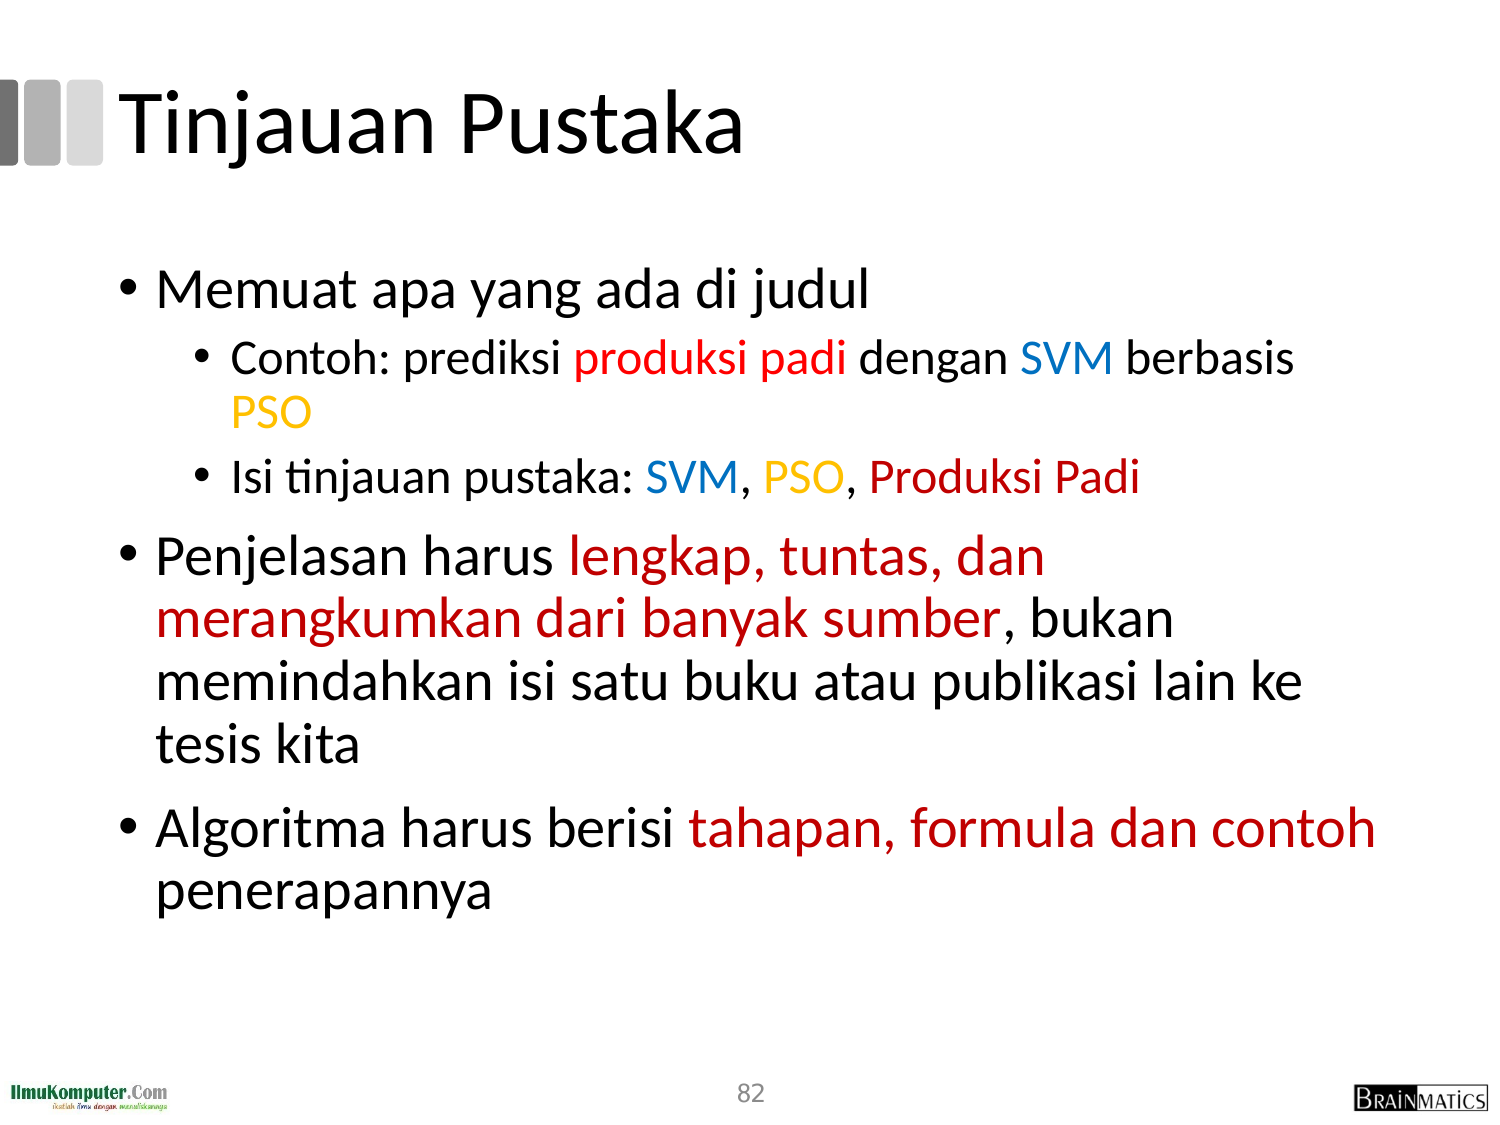

# Tinjauan Pustaka
Memuat apa yang ada di judul
Contoh: prediksi produksi padi dengan SVM berbasis PSO
Isi tinjauan pustaka: SVM, PSO, Produksi Padi
Penjelasan harus lengkap, tuntas, dan merangkumkan dari banyak sumber, bukan memindahkan isi satu buku atau publikasi lain ke tesis kita
Algoritma harus berisi tahapan, formula dan contoh penerapannya
82